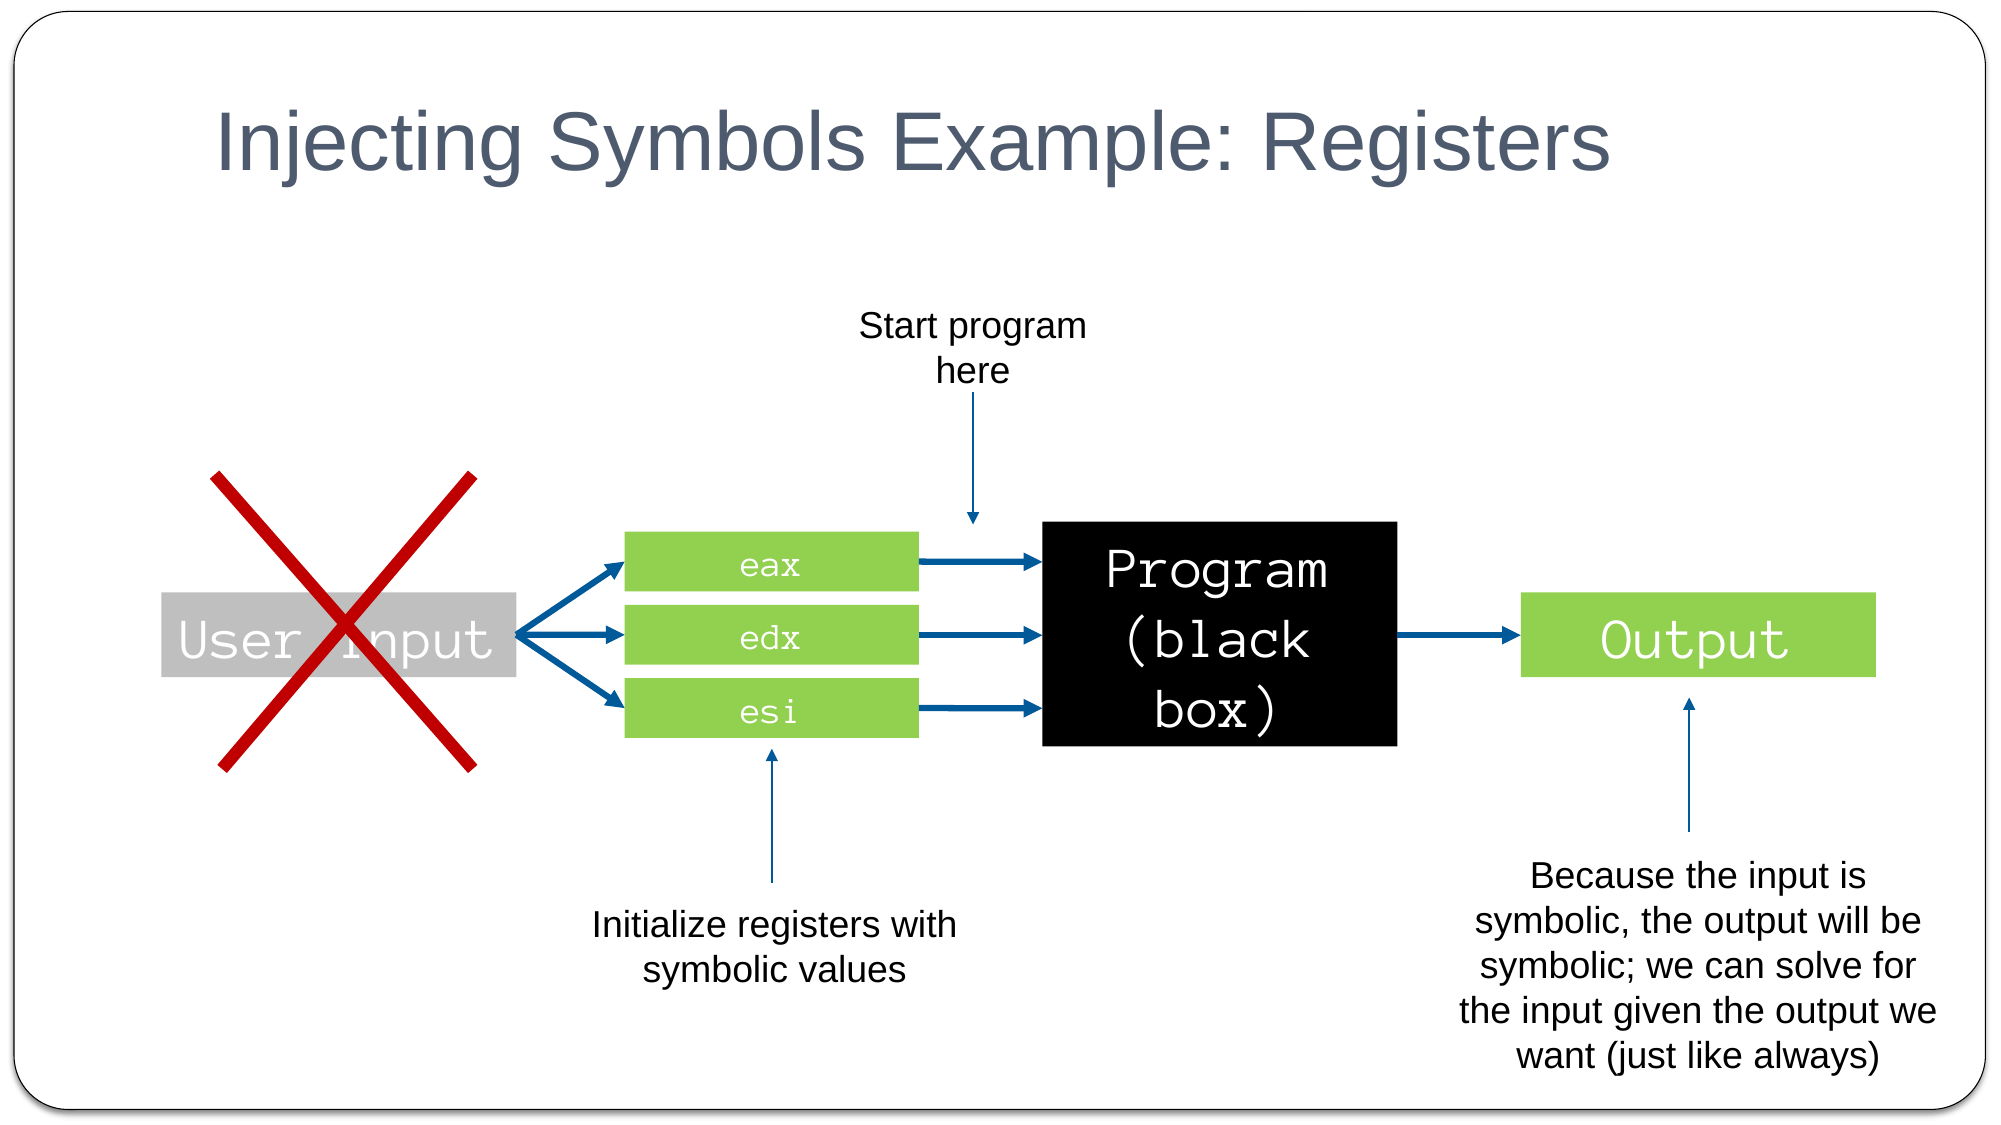

# Injecting Symbols Example: Registers
Start program here
Program (black box)
eax
User input
Output
edx
esi
Because the input is symbolic, the output will be symbolic; we can solve for the input given the output we want (just like always)
Initialize registers with symbolic values